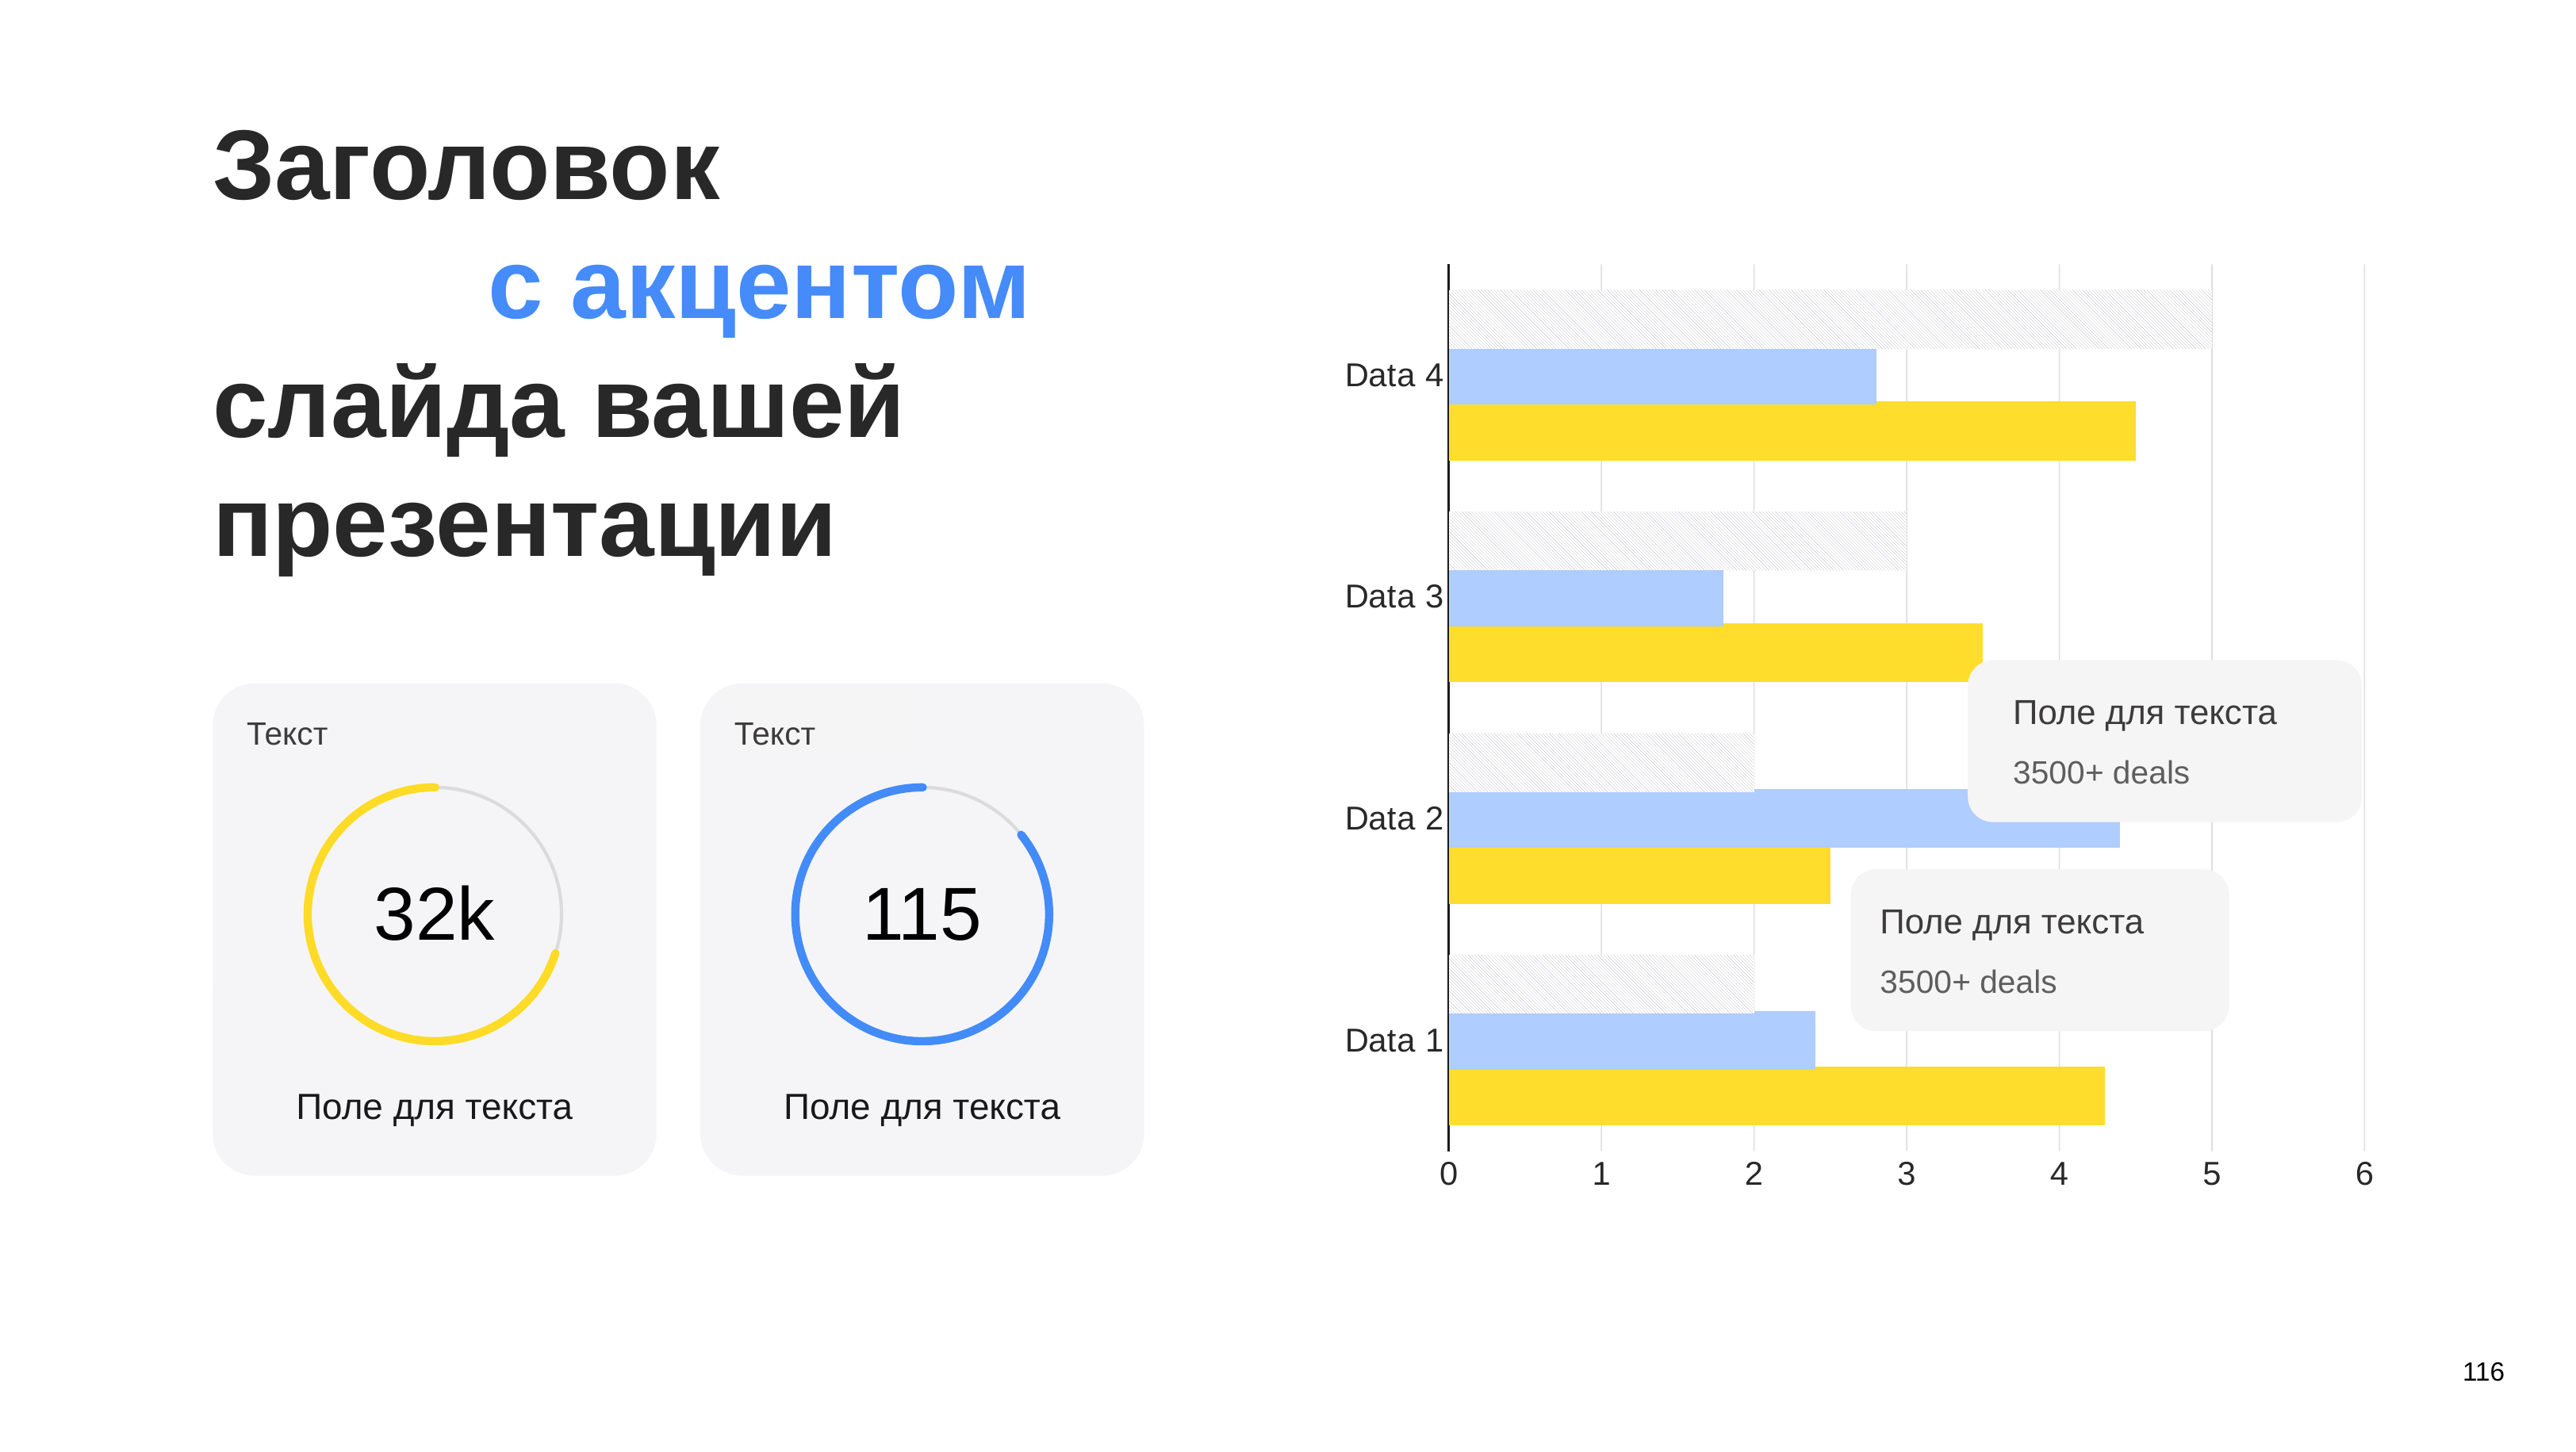

Заголовок                           с акцентом слайда вашей презентации

### Chart

| Category | Series 1 | Series 2 | Series 3 |
|---|---|---|---|
| Data 1 | 4.3 | 2.4 | 2.0 |
| Data 2 | 2.5 | 4.4 | 2.0 |
| Data 3 | 3.5 | 1.8 | 3.0 |
| Data 4 | 4.5 | 2.8 | 5.0 |
Поле для текста

Текст
Текст
3500+ deals

32k
115

Поле для текста
3500+ deals
Поле для текста
Поле для текста
116